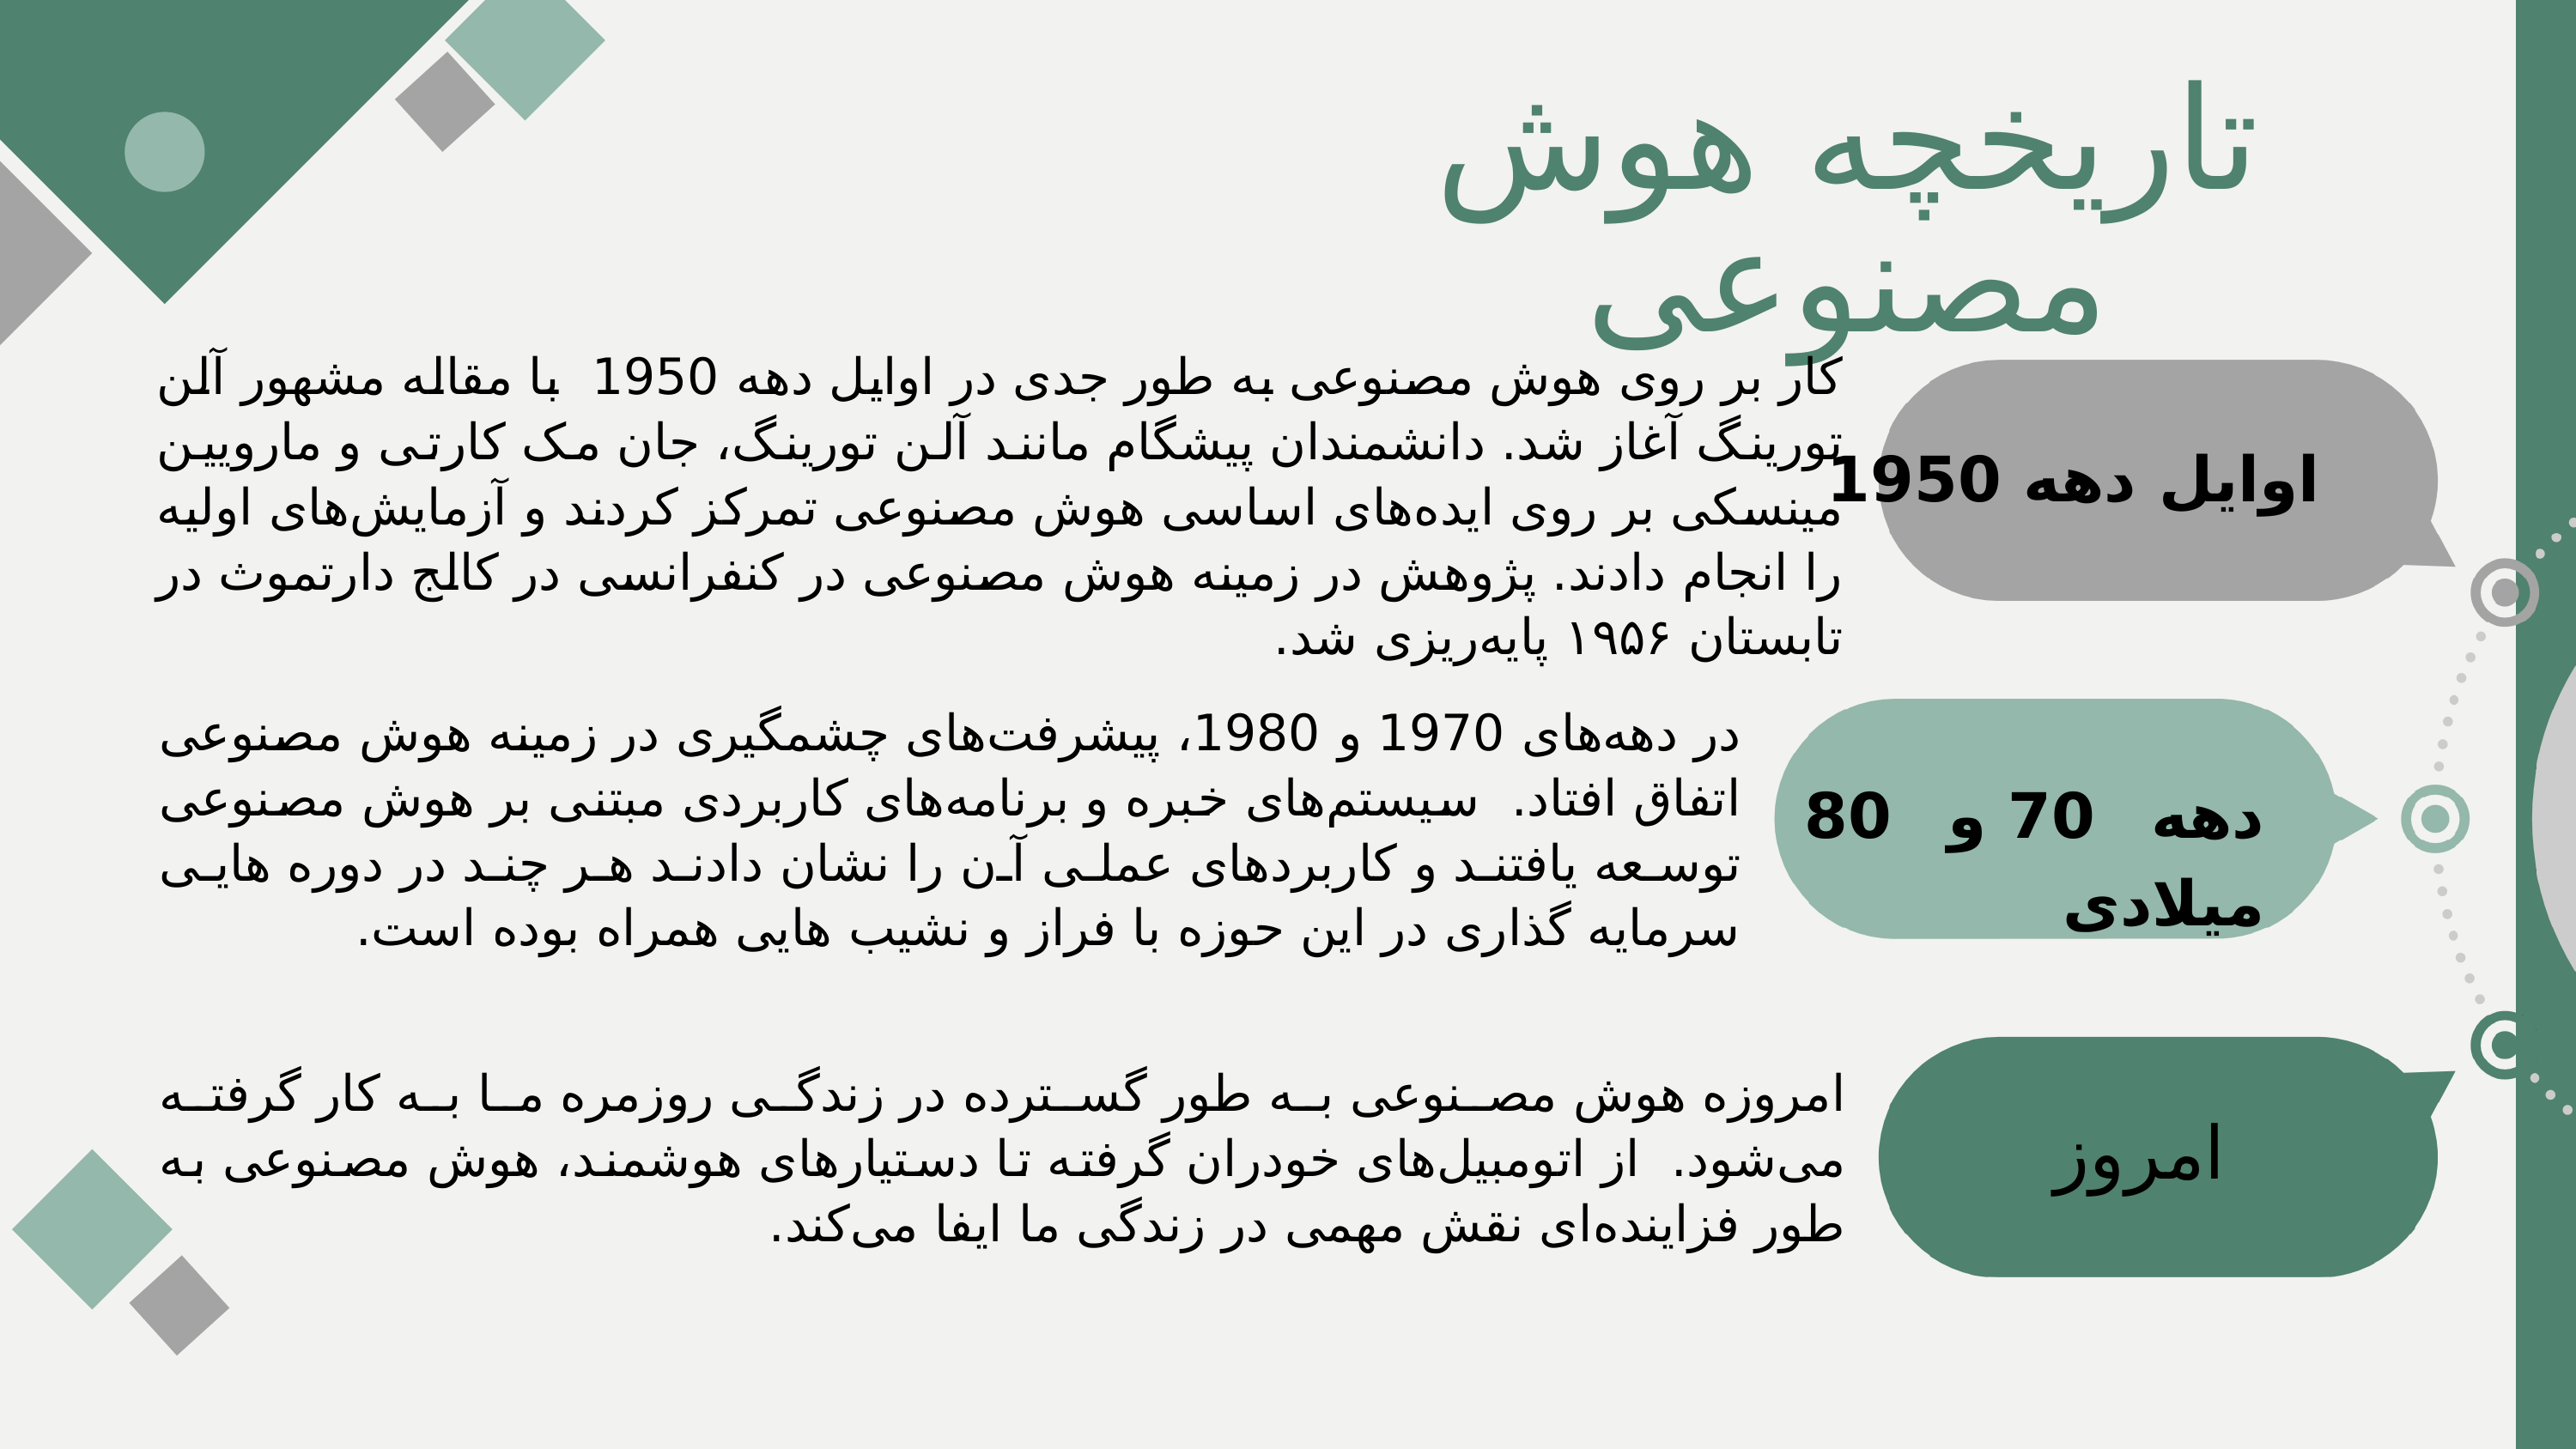

تاریخچه هوش مصنوعی

کار بر روی هوش مصنوعی به طور جدی در اوایل دهه 1950  با مقاله مشهور آلن تورینگ آغاز شد. دانشمندان پیشگام مانند آلن تورینگ، جان مک کارتی و مارویین مینسکی بر روی ایده‌های اساسی هوش مصنوعی تمرکز کردند و آزمایش‌های اولیه را انجام دادند. پژوهش در زمینه هوش مصنوعی در کنفرانسی در کالج دارتموث در تابستان ۱۹۵۶ پایه‌ریزی شد.

اوایل دهه 1950
دهه 70 و 80 میلادی
امروز
در دهه‌های 1970 و 1980، پیشرفت‌های چشمگیری در زمینه هوش مصنوعی اتفاق افتاد.  سیستم‌های خبره و برنامه‌های کاربردی مبتنی بر هوش مصنوعی توسعه یافتند و کاربردهای عملی آن را نشان دادند هر چند در دوره هایی سرمایه گذاری در این حوزه با فراز و نشیب هایی همراه بوده است.

امروزه هوش مصنوعی به طور گسترده در زندگی روزمره ما به کار گرفته می‌شود.  از اتومبیل‌های خودران گرفته تا دستیارهای هوشمند، هوش مصنوعی به طور فزاینده‌ای نقش مهمی در زندگی ما ایفا می‌کند.